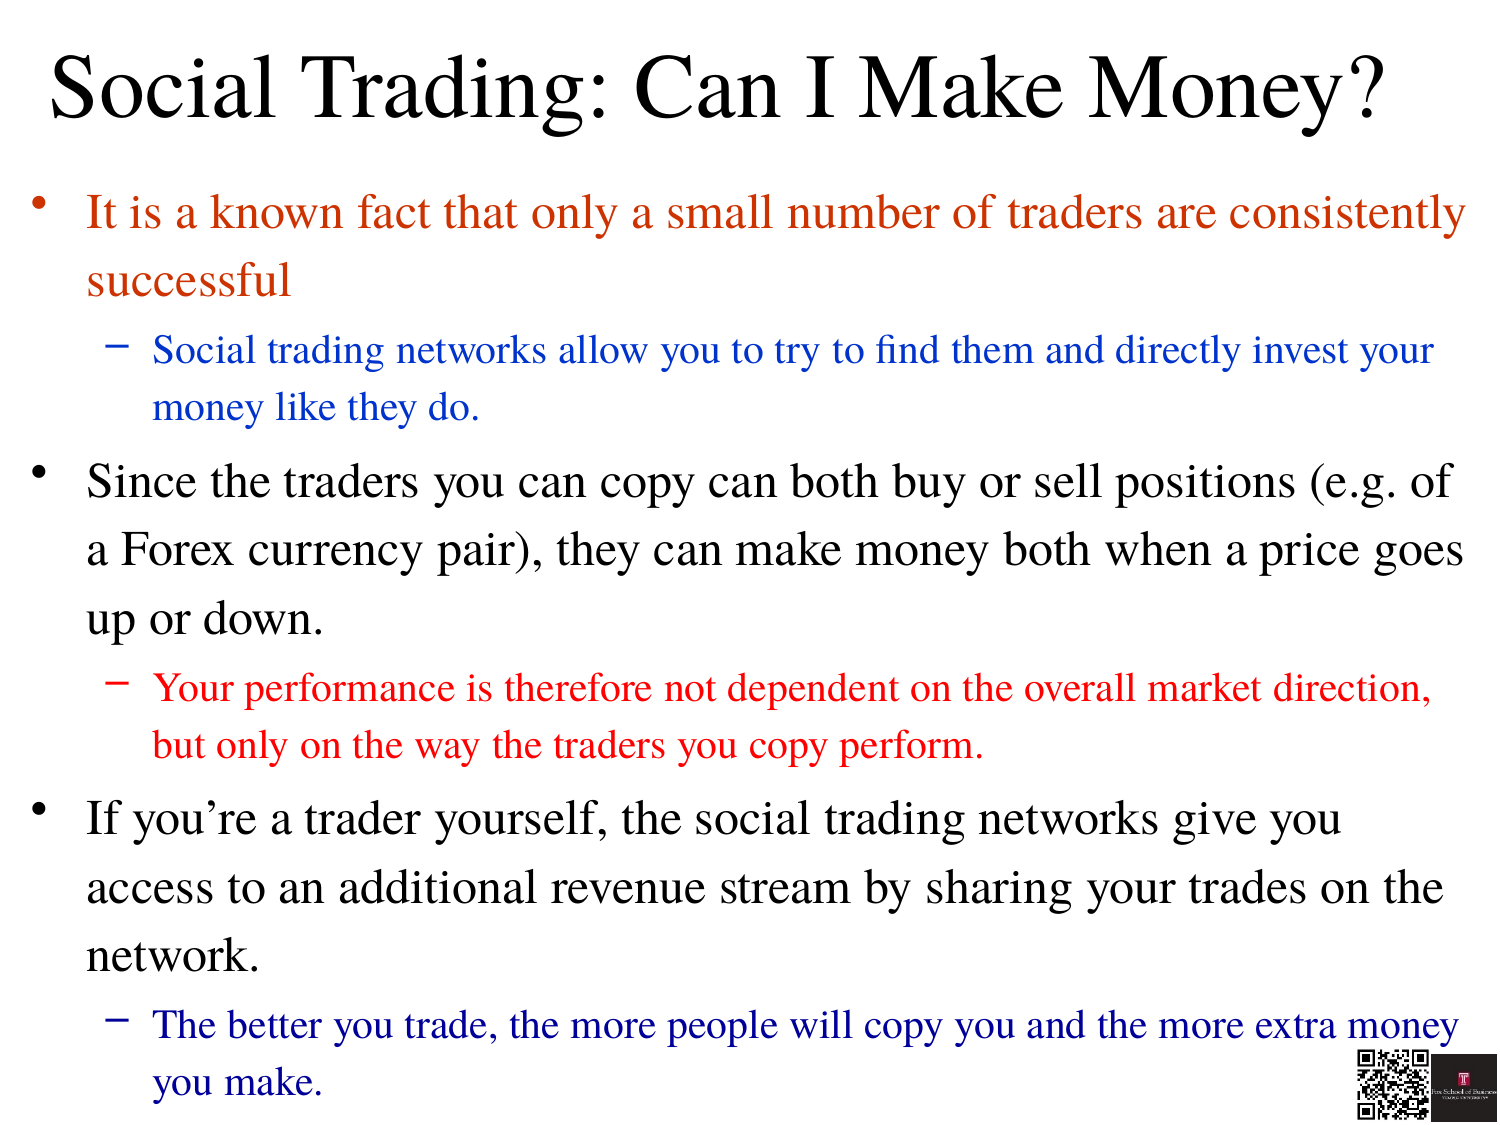

# Social Trading: Can I Make Money?
It is a known fact that only a small number of traders are consistently successful
Social trading networks allow you to try to find them and directly invest your money like they do.
Since the traders you can copy can both buy or sell positions (e.g. of a Forex currency pair), they can make money both when a price goes up or down.
Your performance is therefore not dependent on the overall market direction, but only on the way the traders you copy perform.
If you’re a trader yourself, the social trading networks give you access to an additional revenue stream by sharing your trades on the network.
The better you trade, the more people will copy you and the more extra money you make.